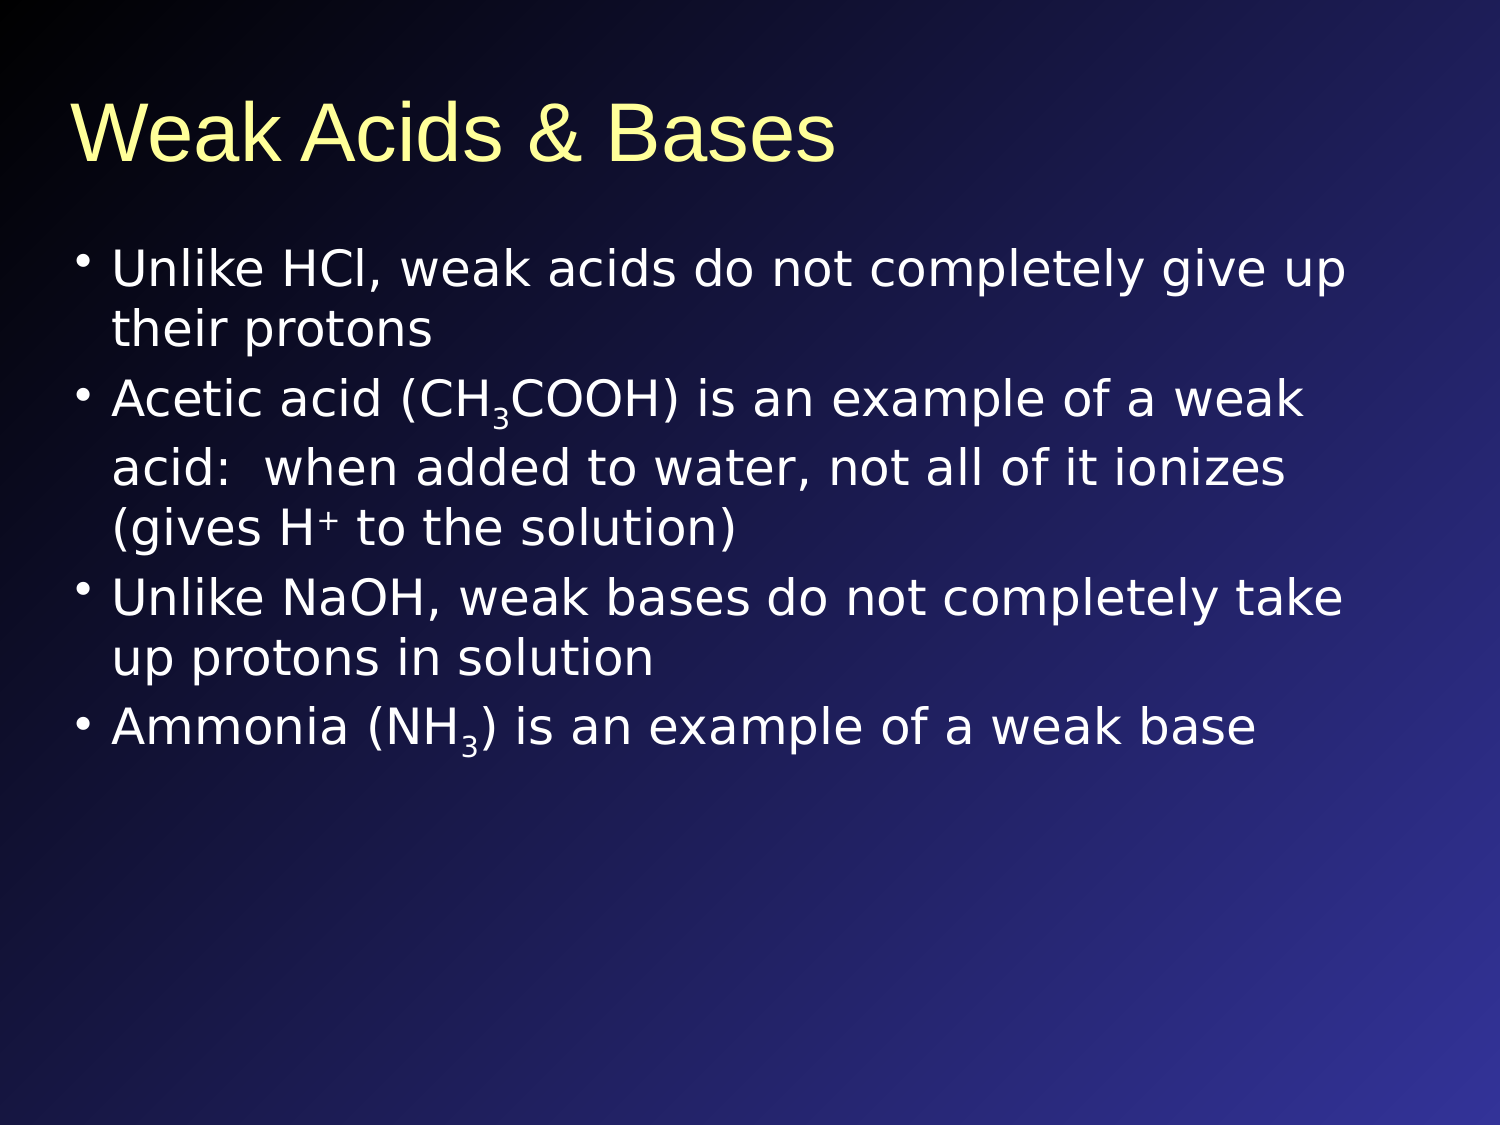

# Weak Acids & Bases
Unlike HCl, weak acids do not completely give up their protons
Acetic acid (CH3COOH) is an example of a weak acid:  when added to water, not all of it ionizes (gives H+ to the solution)
Unlike NaOH, weak bases do not completely take up protons in solution
Ammonia (NH3) is an example of a weak base